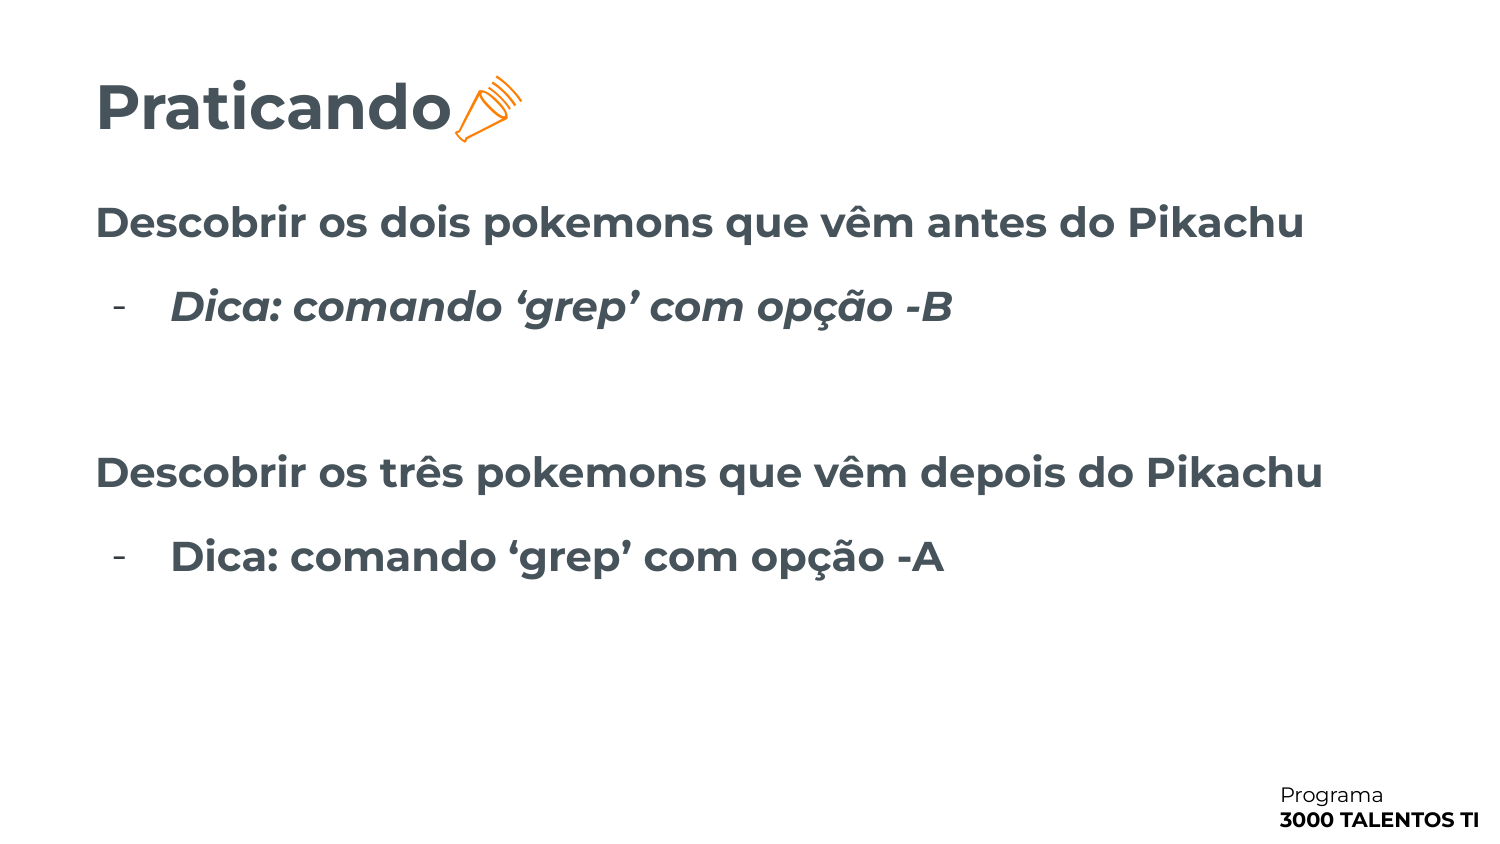

# Praticando📣
Descobrir os dois pokemons que vêm antes do Pikachu
Dica: comando ‘grep’ com opção -B

Descobrir os três pokemons que vêm depois do Pikachu
Dica: comando ‘grep’ com opção -A